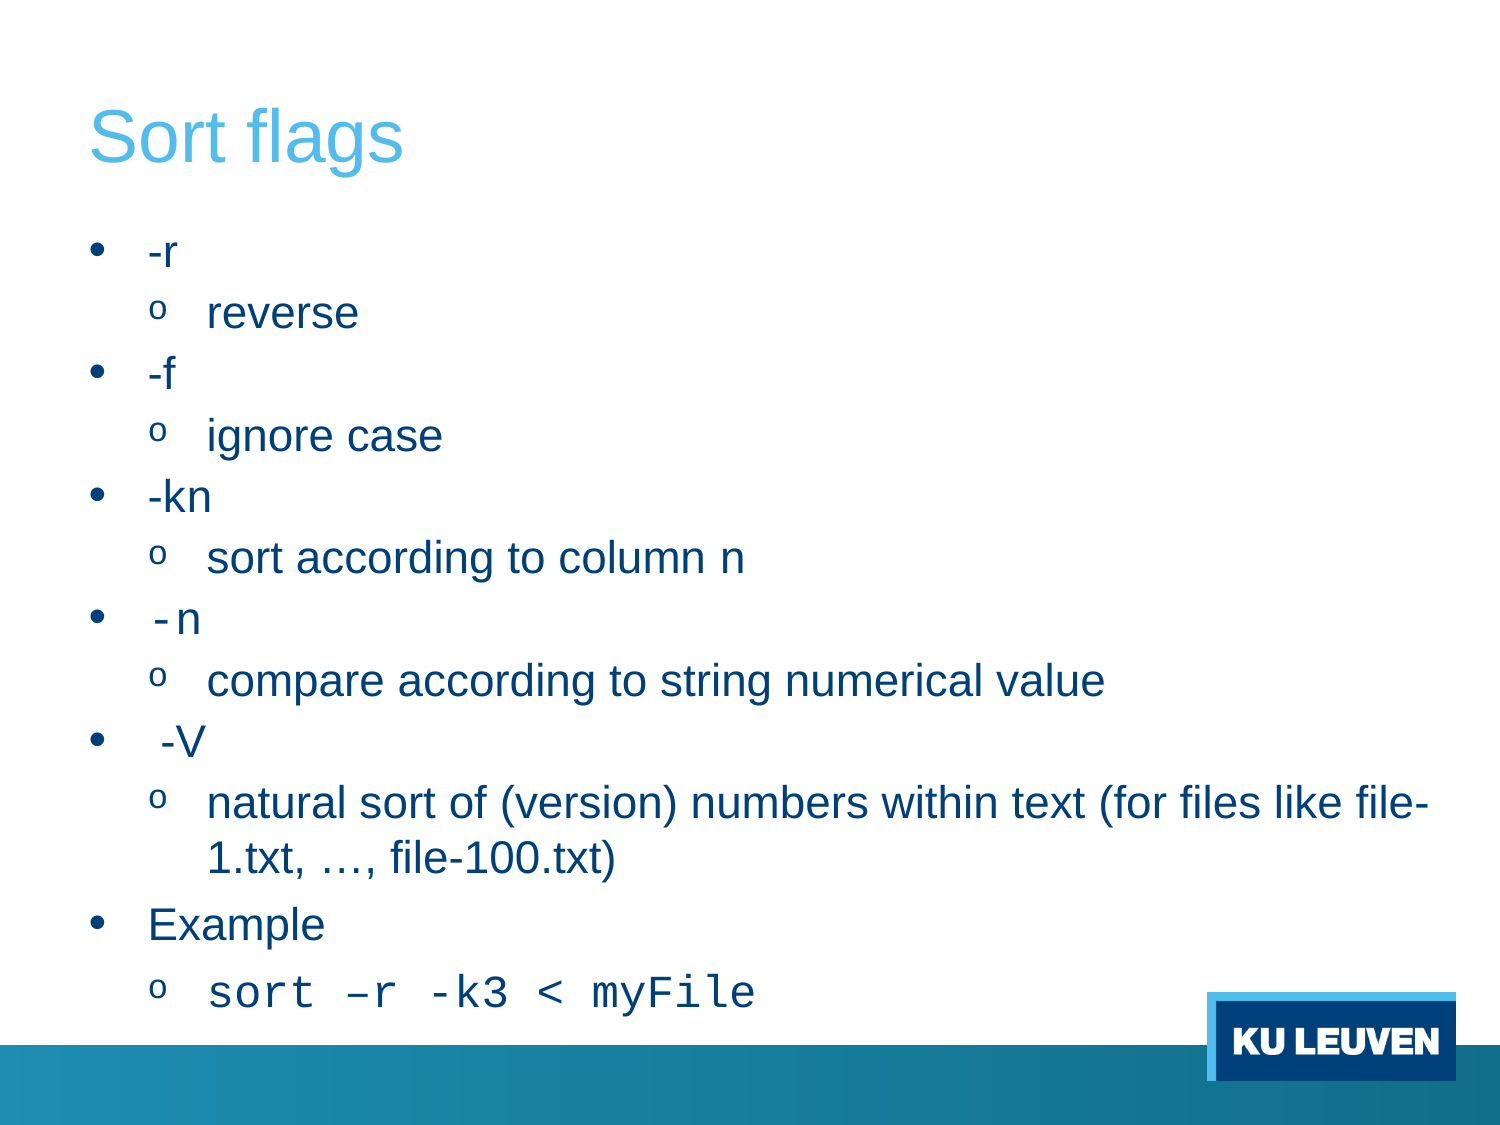

# Sort flags
-r
reverse
-f
ignore case
-kn
sort according to column n
-n
compare according to string numerical value
 -V
natural sort of (version) numbers within text (for files like file-1.txt, …, file-100.txt)
Example
sort –r -k3 < myFile